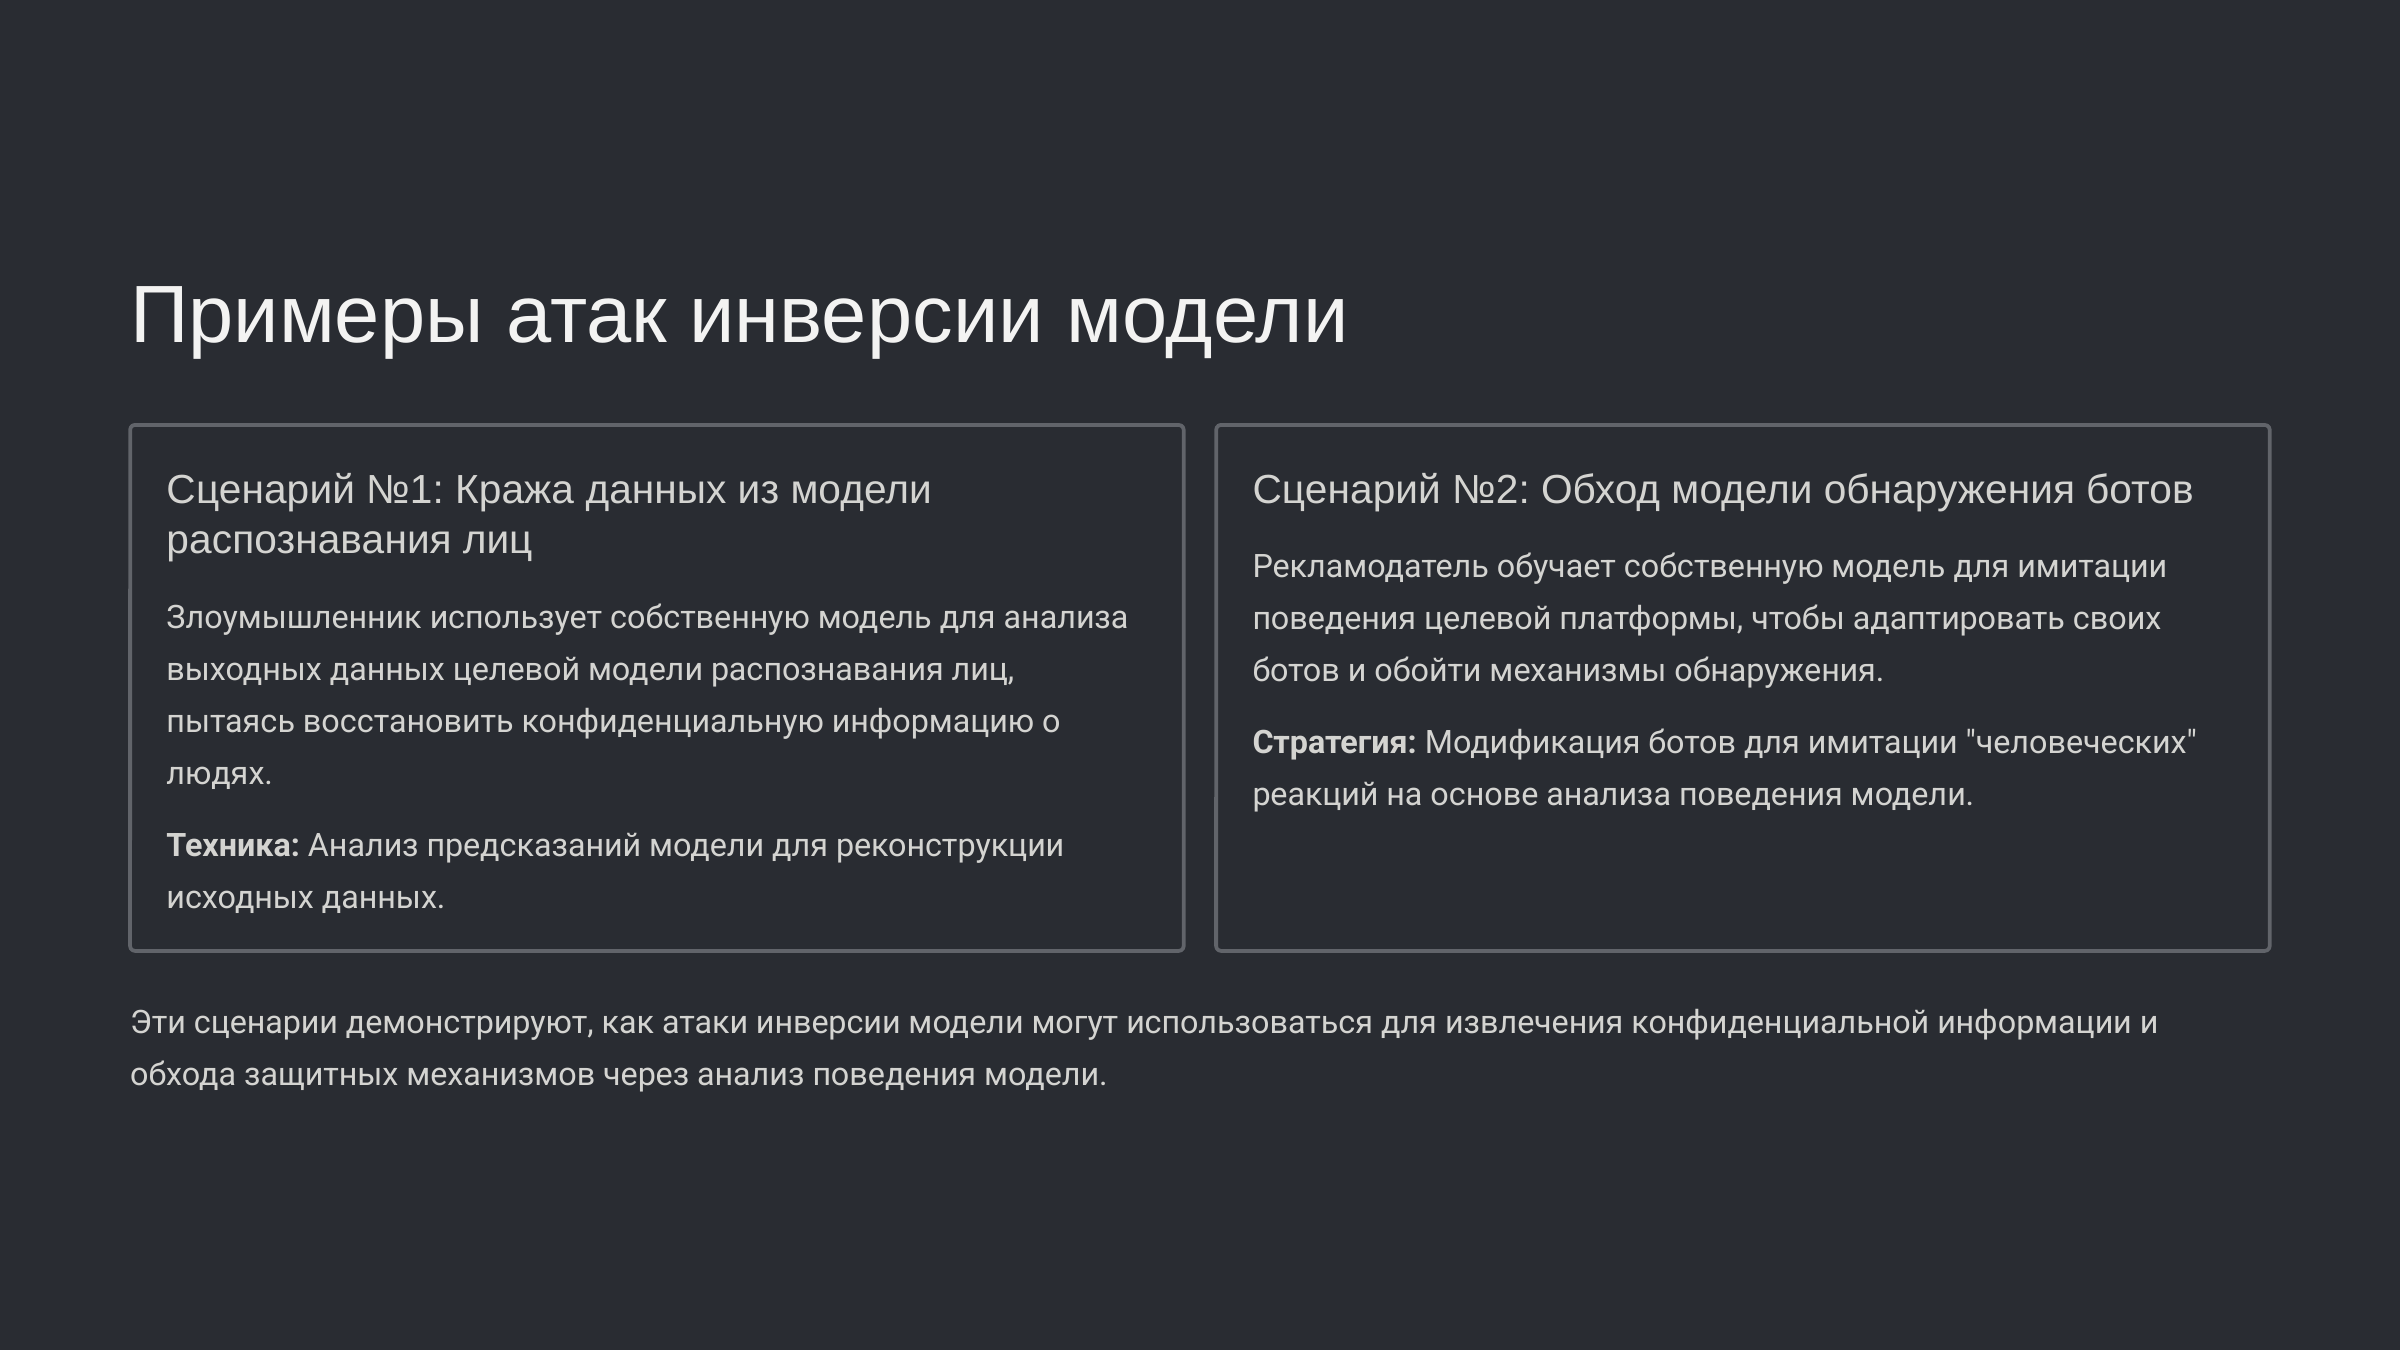

Примеры атак инверсии модели

Сценарий №1: Кража данных из модели распознавания лиц
Сценарий №2: Обход модели обнаружения ботов
Рекламодатель обучает собственную модель для имитации поведения целевой платформы, чтобы адаптировать своих ботов и обойти механизмы обнаружения.
Злоумышленник использует собственную модель для анализа выходных данных целевой модели распознавания лиц, пытаясь восстановить конфиденциальную информацию о людях.
Стратегия: Модификация ботов для имитации "человеческих" реакций на основе анализа поведения модели.
Техника: Анализ предсказаний модели для реконструкции исходных данных.
Эти сценарии демонстрируют, как атаки инверсии модели могут использоваться для извлечения конфиденциальной информации и обхода защитных механизмов через анализ поведения модели.